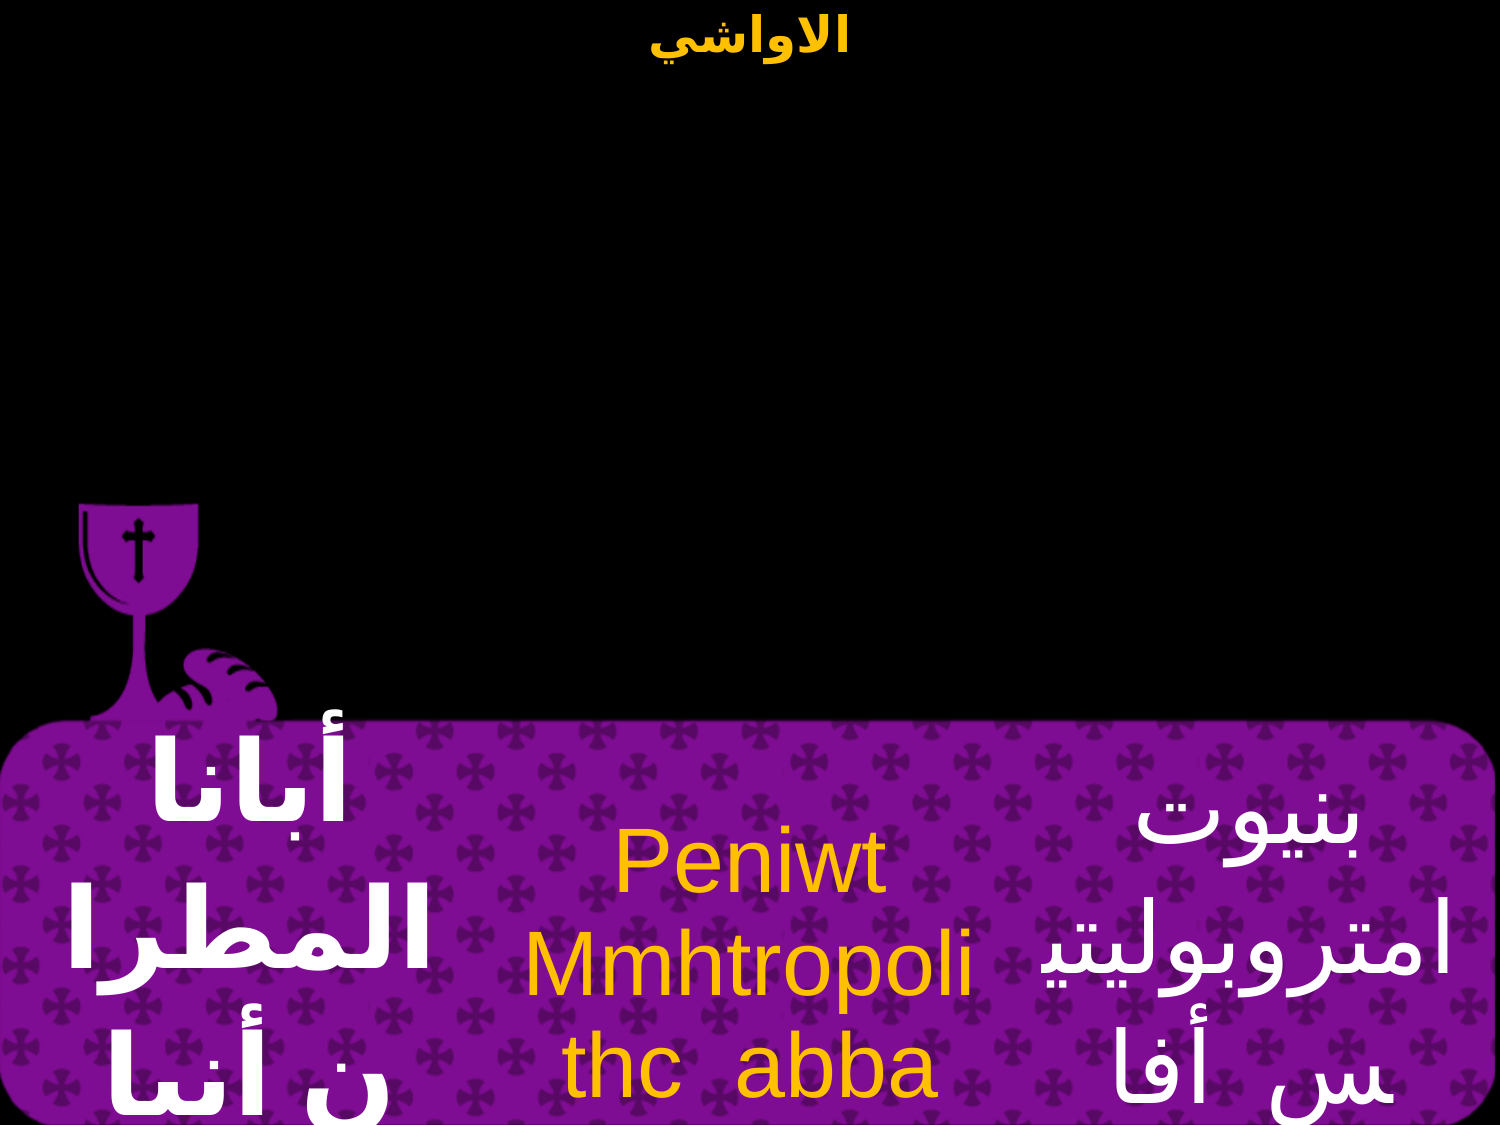

| أبانا المطران أنبا (دانيال) | Peniwt Mmhtropolithc abba (... | بنيوت امتروبوليتيس أفا (دانيال) |
| --- | --- | --- |